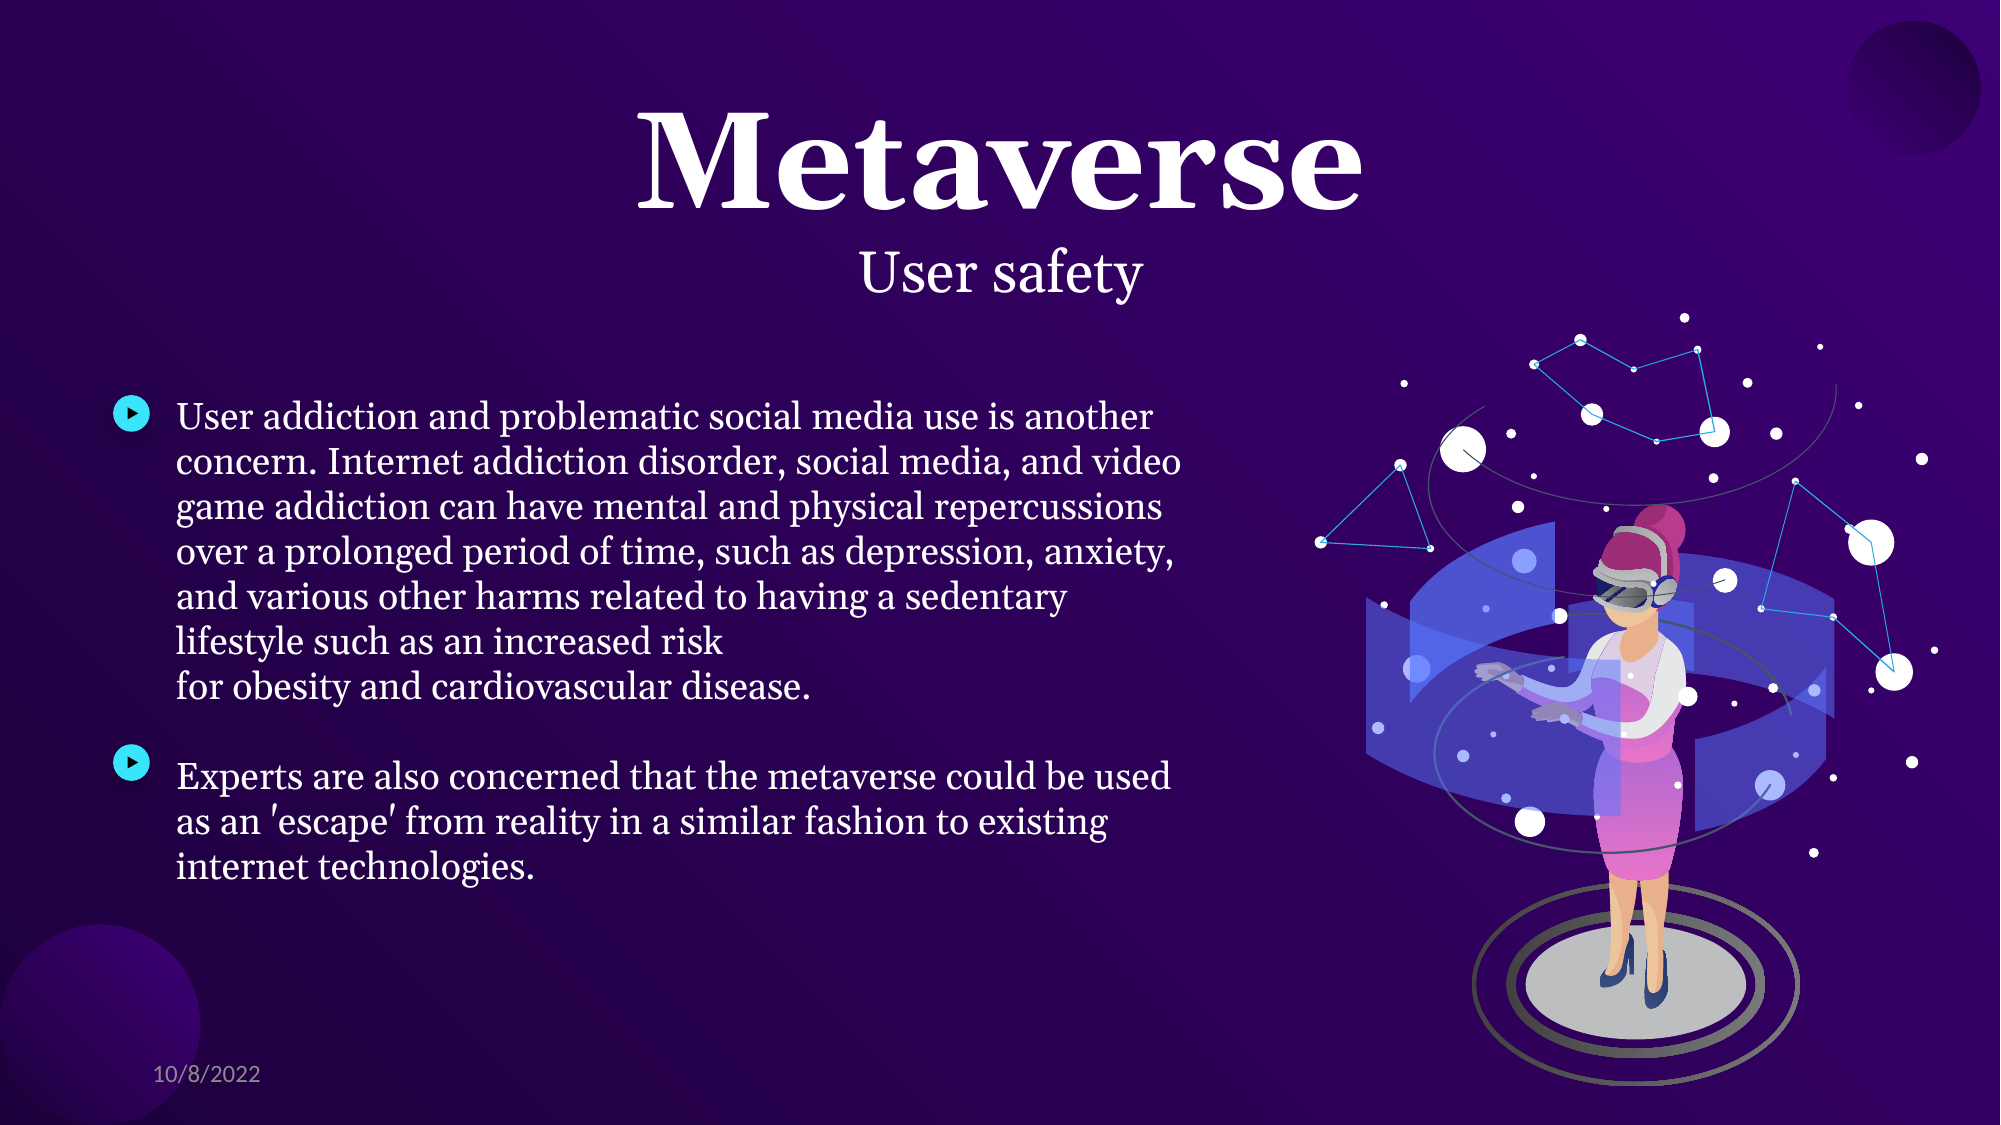

Metaverse
User safety

User addiction and problematic social media use is another concern. Internet addiction disorder, social media, and video game addiction can have mental and physical repercussions over a prolonged period of time, such as depression, anxiety, and various other harms related to having a sedentary lifestyle such as an increased risk for obesity and cardiovascular disease.

Experts are also concerned that the metaverse could be used as an 'escape' from reality in a similar fashion to existing internet technologies.

10/8/2022